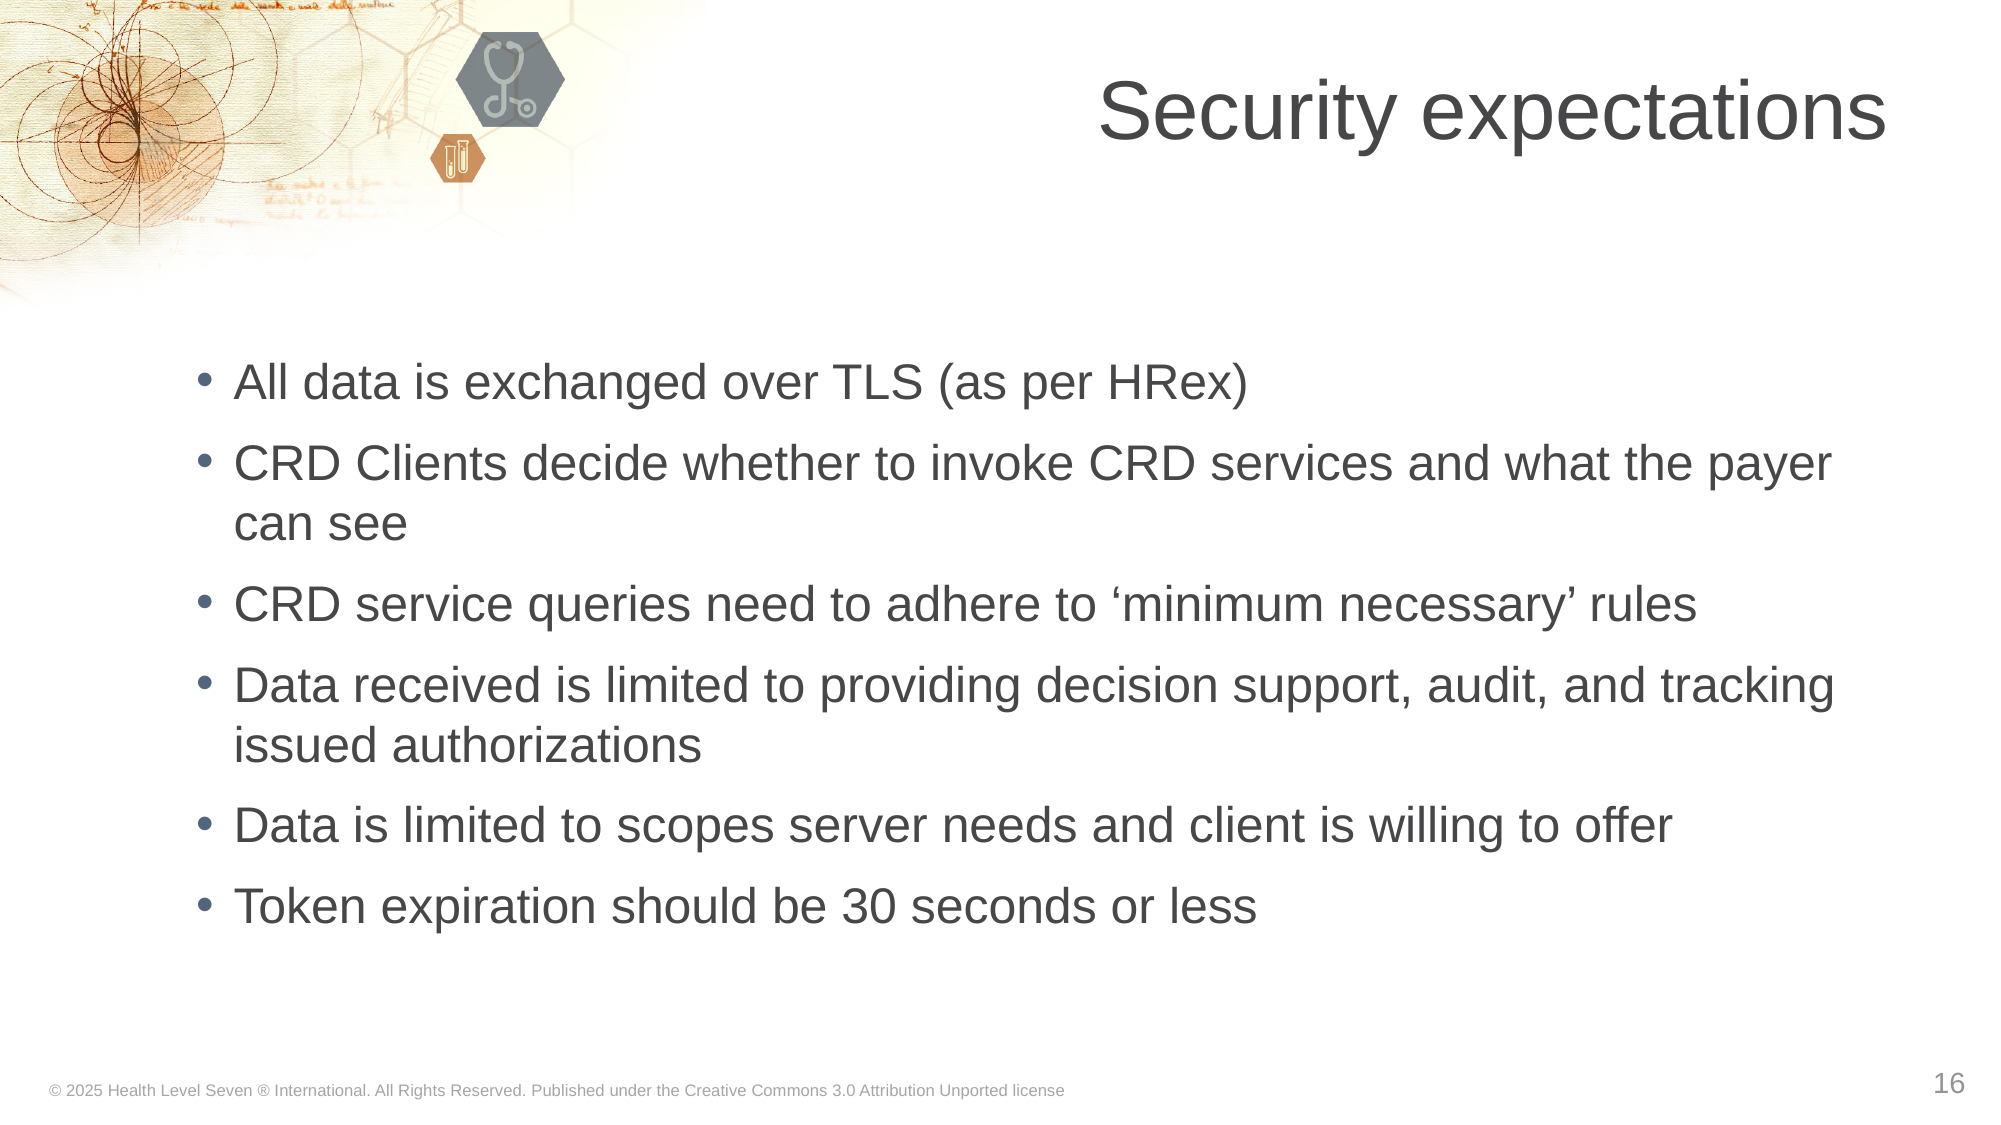

# Security expectations
All data is exchanged over TLS (as per HRex)
CRD Clients decide whether to invoke CRD services and what the payer can see
CRD service queries need to adhere to ‘minimum necessary’ rules
Data received is limited to providing decision support, audit, and tracking issued authorizations
Data is limited to scopes server needs and client is willing to offer
Token expiration should be 30 seconds or less
16